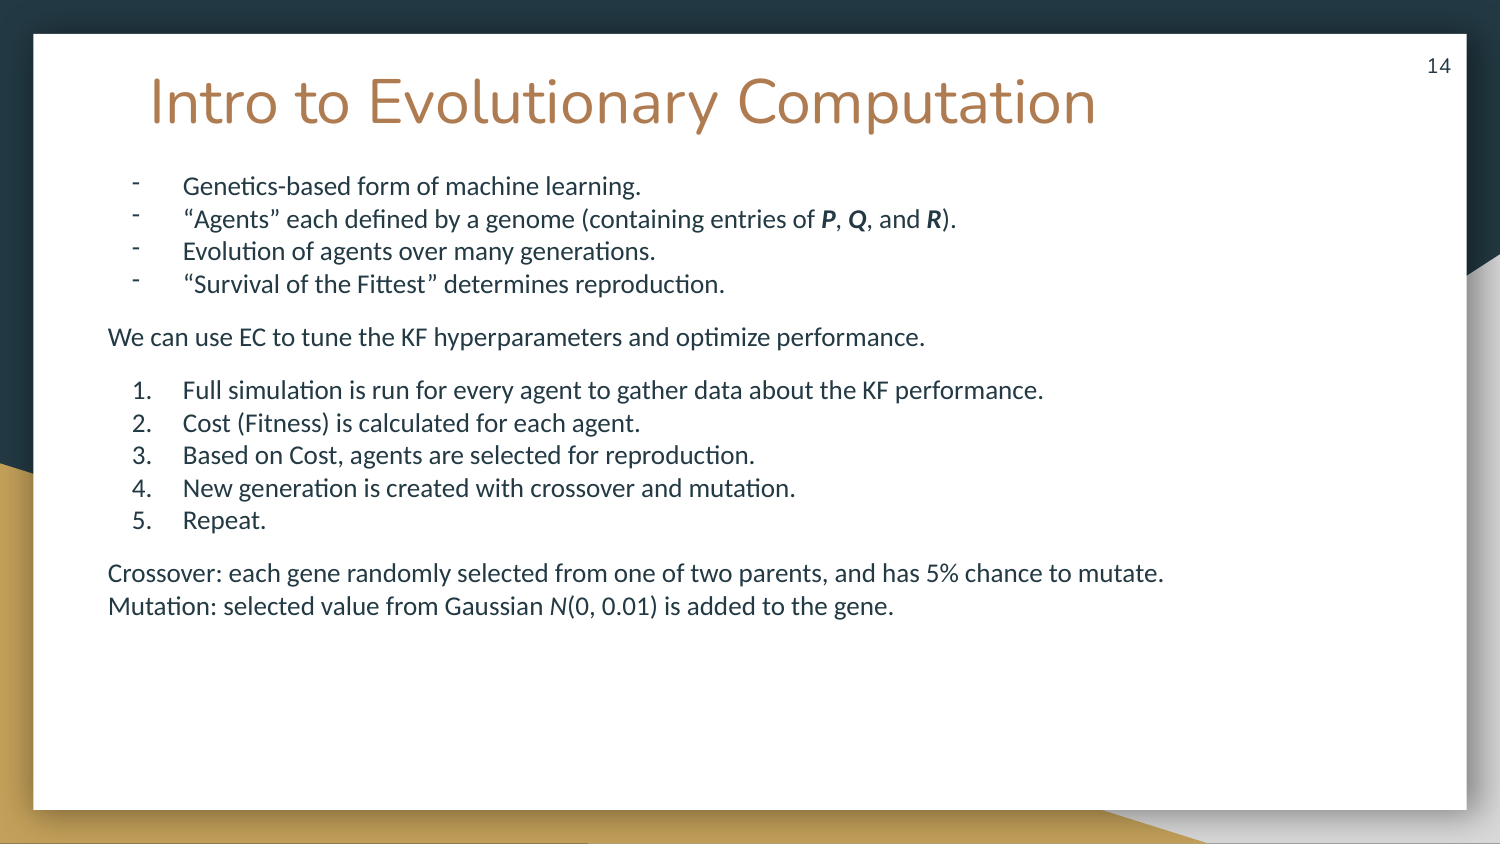

14
# Intro to Evolutionary Computation
Genetics-based form of machine learning.
“Agents” each defined by a genome (containing entries of P, Q, and R).
Evolution of agents over many generations.
“Survival of the Fittest” determines reproduction.
We can use EC to tune the KF hyperparameters and optimize performance.
Full simulation is run for every agent to gather data about the KF performance.
Cost (Fitness) is calculated for each agent.
Based on Cost, agents are selected for reproduction.
New generation is created with crossover and mutation.
Repeat.
Crossover: each gene randomly selected from one of two parents, and has 5% chance to mutate.
Mutation: selected value from Gaussian N(0, 0.01) is added to the gene.